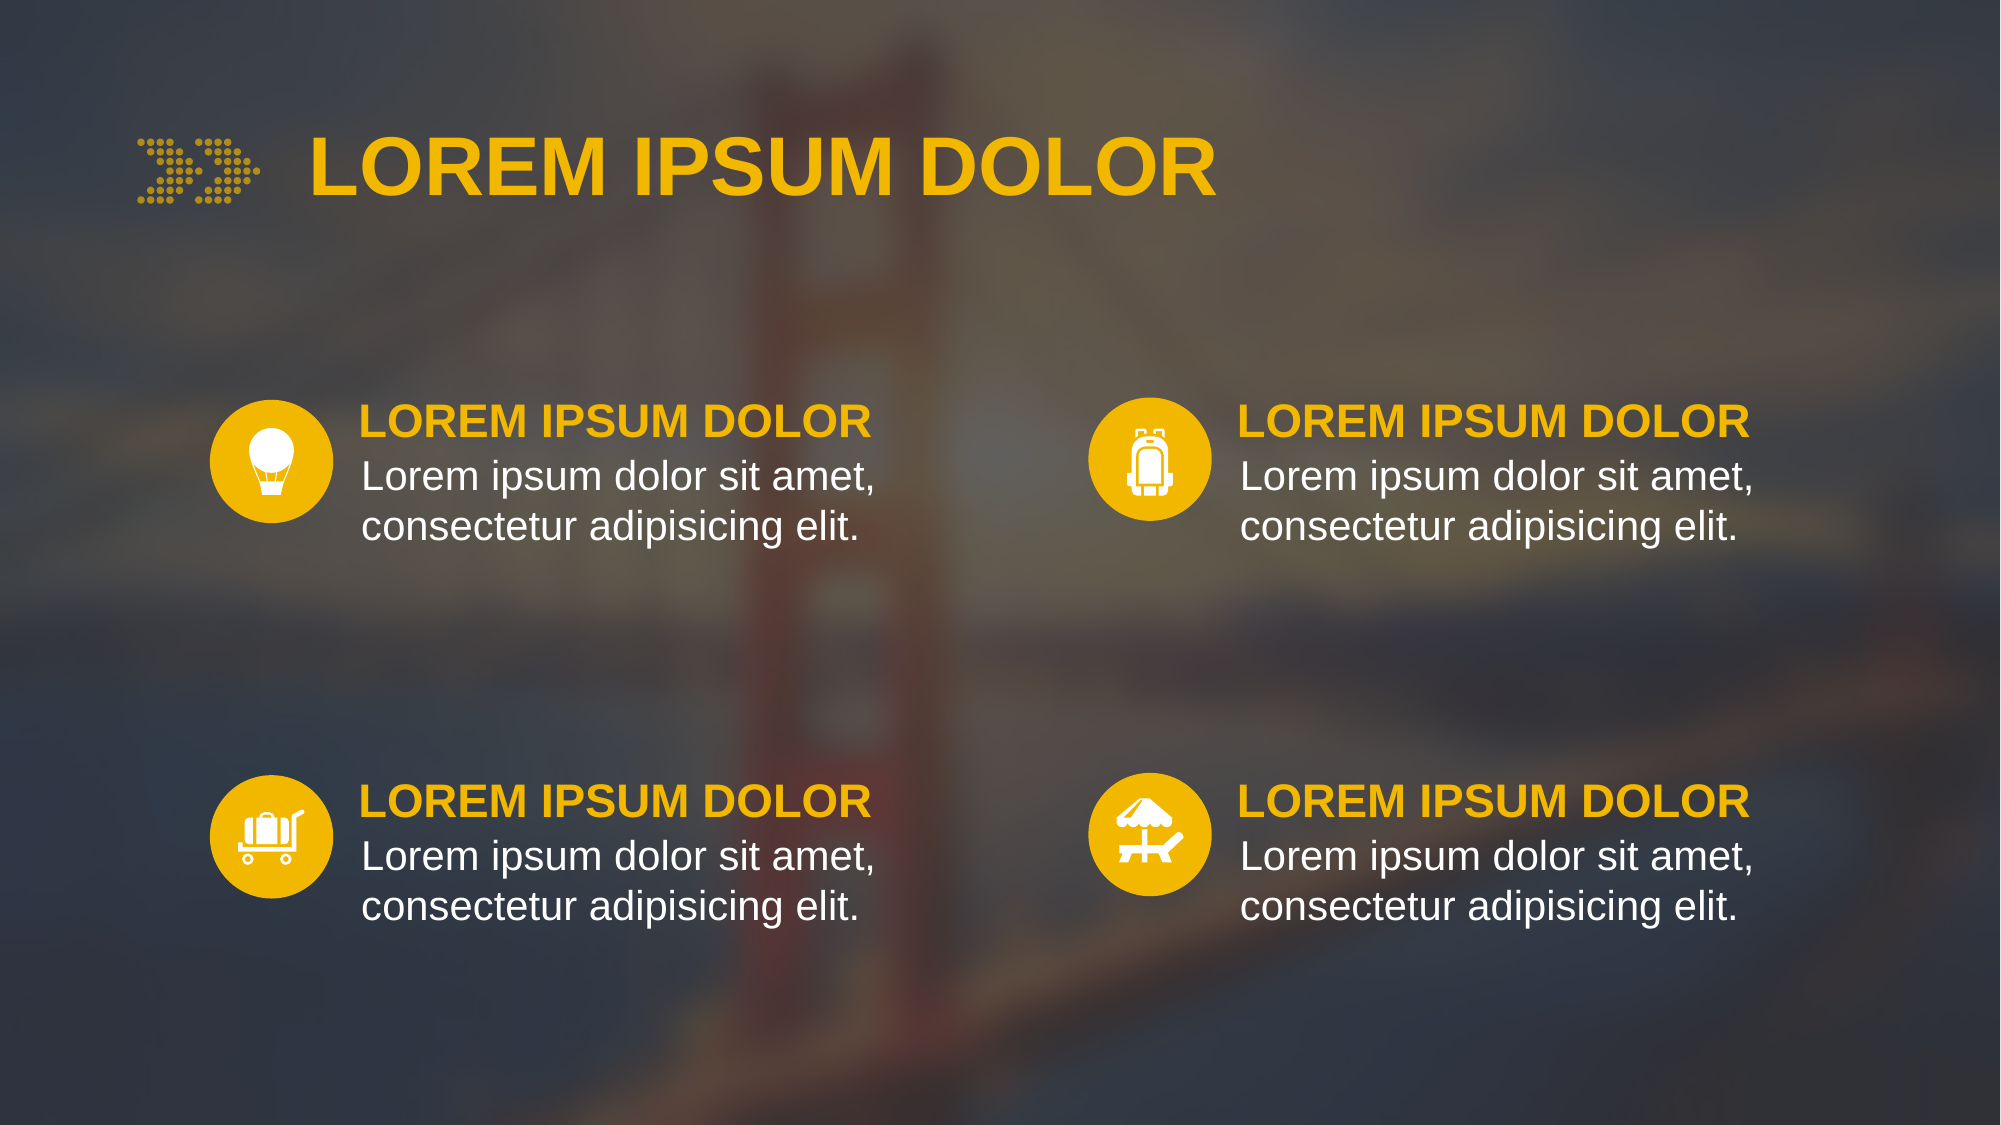

LOREM IPSUM DOLOR
LOREM IPSUM DOLOR

Lorem ipsum dolor sit amet, consectetur adipisicing elit.
LOREM IPSUM DOLOR

Lorem ipsum dolor sit amet, consectetur adipisicing elit.
LOREM IPSUM DOLOR

Lorem ipsum dolor sit amet, consectetur adipisicing elit.
LOREM IPSUM DOLOR

Lorem ipsum dolor sit amet, consectetur adipisicing elit.